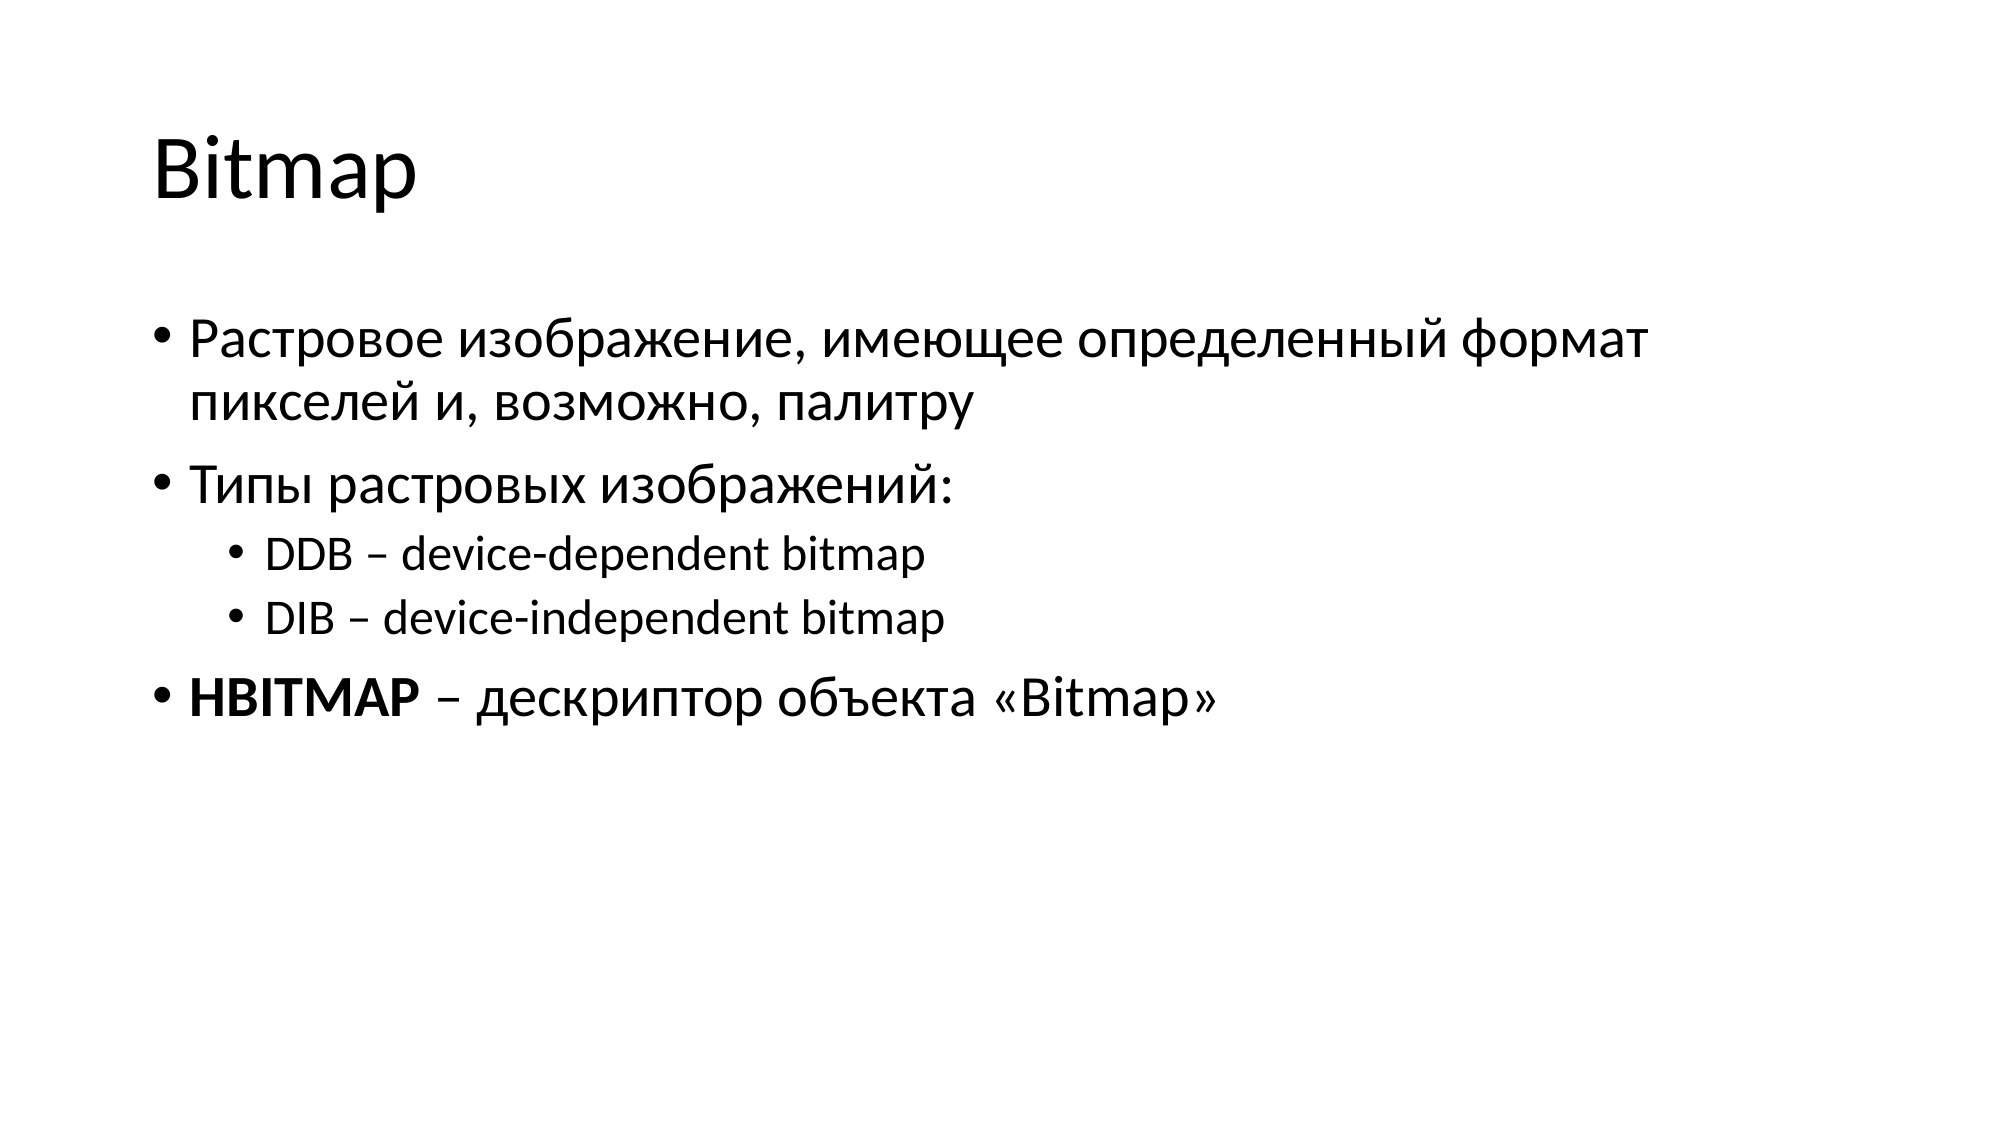

# Bitmap
Растровое изображение, имеющее определенный формат пикселей и, возможно, палитру
Типы растровых изображений:
DDB – device-dependent bitmap
DIB – device-independent bitmap
HBITMAP – дескриптор объекта «Bitmap»